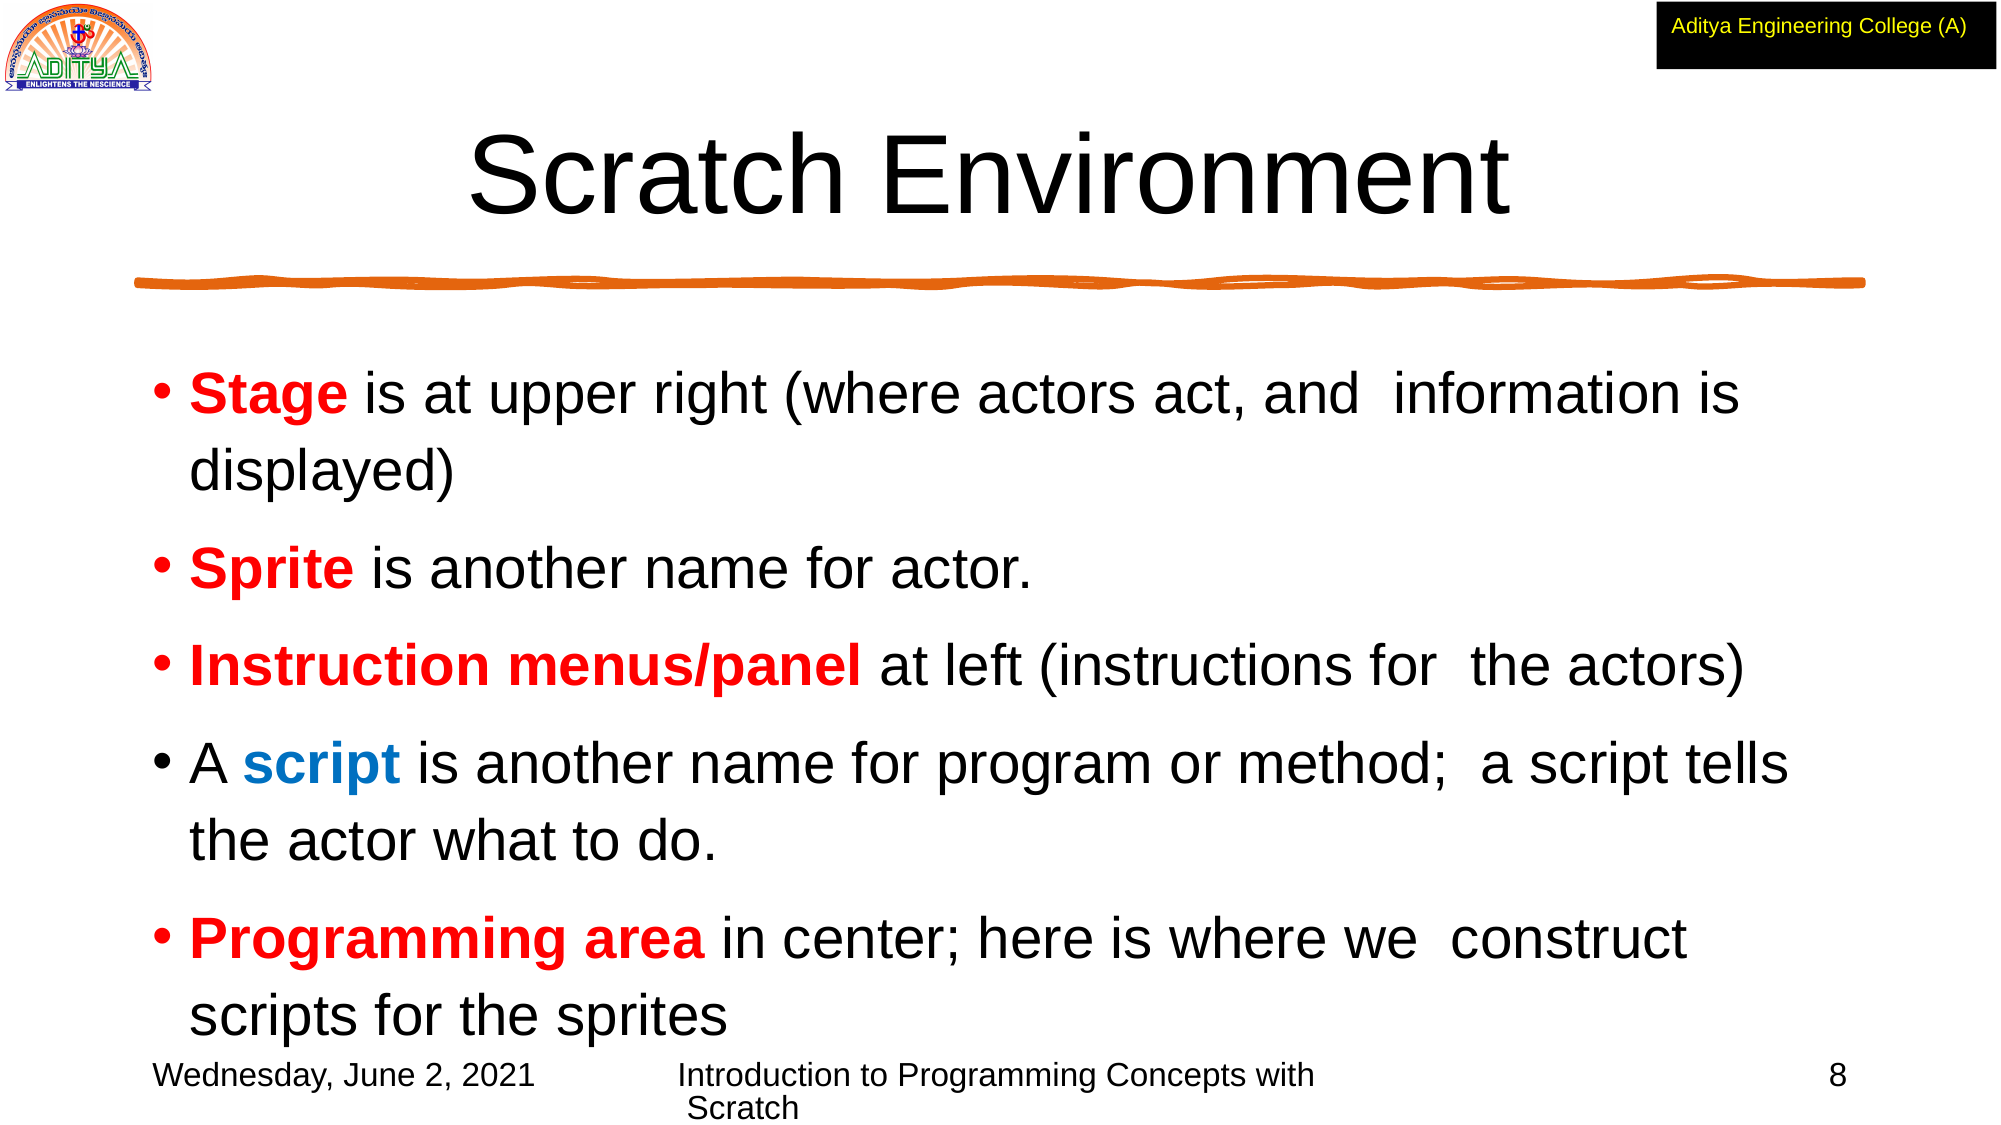

# Scratch Environment
Stage is at upper right (where actors act, and  information is displayed)
Sprite is another name for actor.
Instruction menus/panel at left (instructions for  the actors)
A script is another name for program or method;  a script tells the actor what to do.
Programming area in center; here is where we  construct scripts for the sprites
Wednesday, June 2, 2021
Introduction to Programming Concepts with Scratch
8